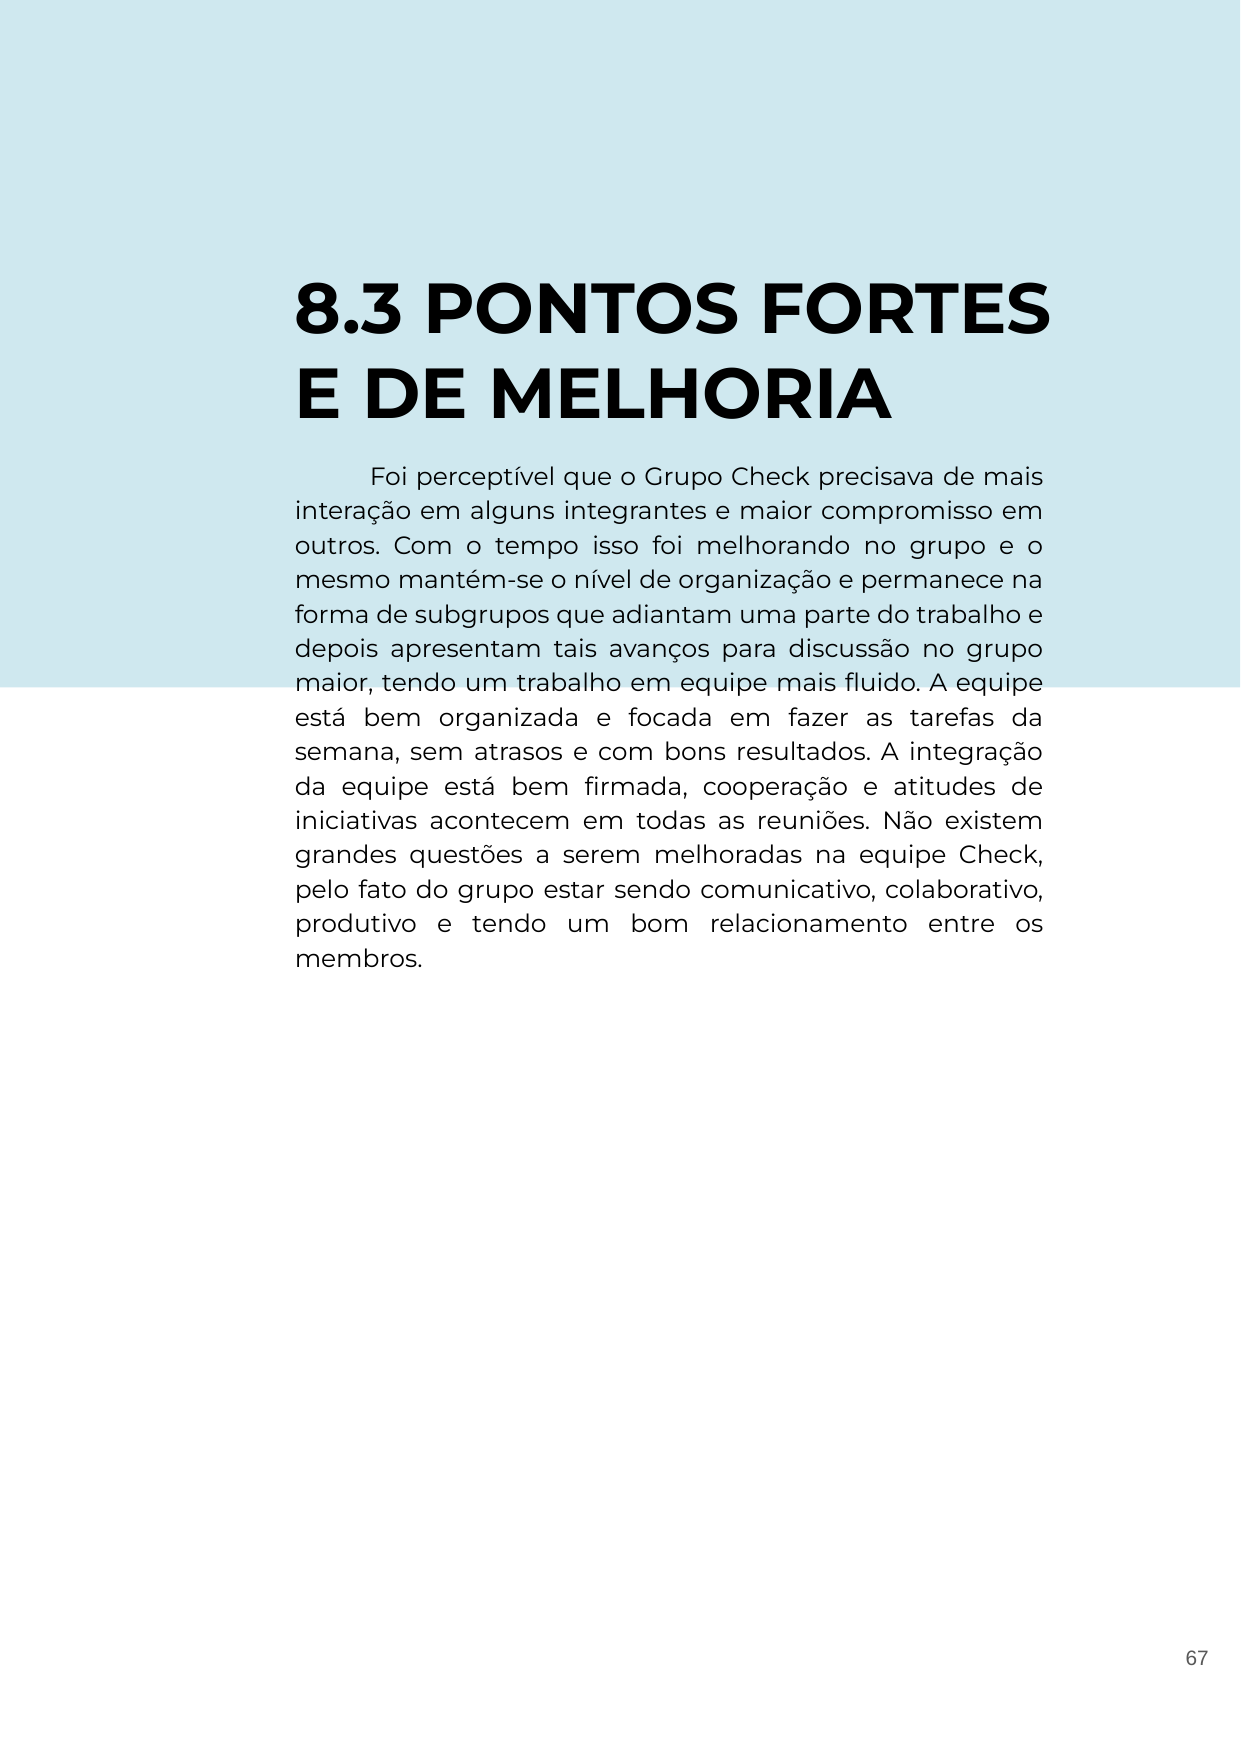

8.3 PONTOS FORTES E DE MELHORIA
Foi perceptível que o Grupo Check precisava de mais interação em alguns integrantes e maior compromisso em outros. Com o tempo isso foi melhorando no grupo e o mesmo mantém-se o nível de organização e permanece na forma de subgrupos que adiantam uma parte do trabalho e depois apresentam tais avanços para discussão no grupo maior, tendo um trabalho em equipe mais fluido. A equipe está bem organizada e focada em fazer as tarefas da semana, sem atrasos e com bons resultados. A integração da equipe está bem firmada, cooperação e atitudes de iniciativas acontecem em todas as reuniões. Não existem grandes questões a serem melhoradas na equipe Check, pelo fato do grupo estar sendo comunicativo, colaborativo, produtivo e tendo um bom relacionamento entre os membros.

67